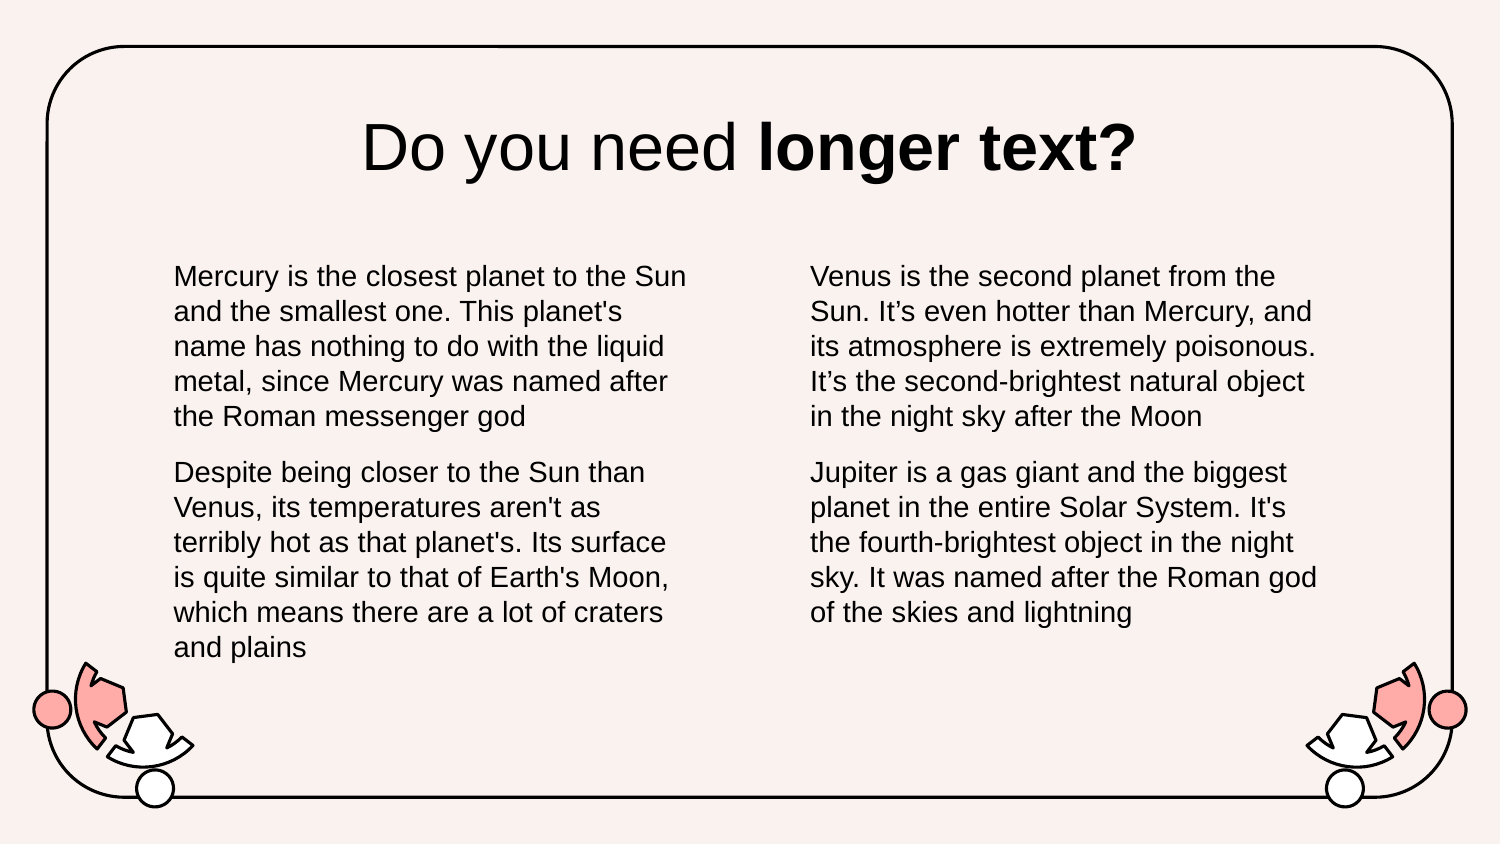

# Do you need longer text?
Mercury is the closest planet to the Sun and the smallest one. This planet's name has nothing to do with the liquid metal, since Mercury was named after the Roman messenger god
Despite being closer to the Sun than Venus, its temperatures aren't as terribly hot as that planet's. Its surface is quite similar to that of Earth's Moon, which means there are a lot of craters and plains
Venus is the second planet from the Sun. It’s even hotter than Mercury, and its atmosphere is extremely poisonous. It’s the second-brightest natural object in the night sky after the Moon
Jupiter is a gas giant and the biggest planet in the entire Solar System. It's the fourth-brightest object in the night sky. It was named after the Roman god of the skies and lightning